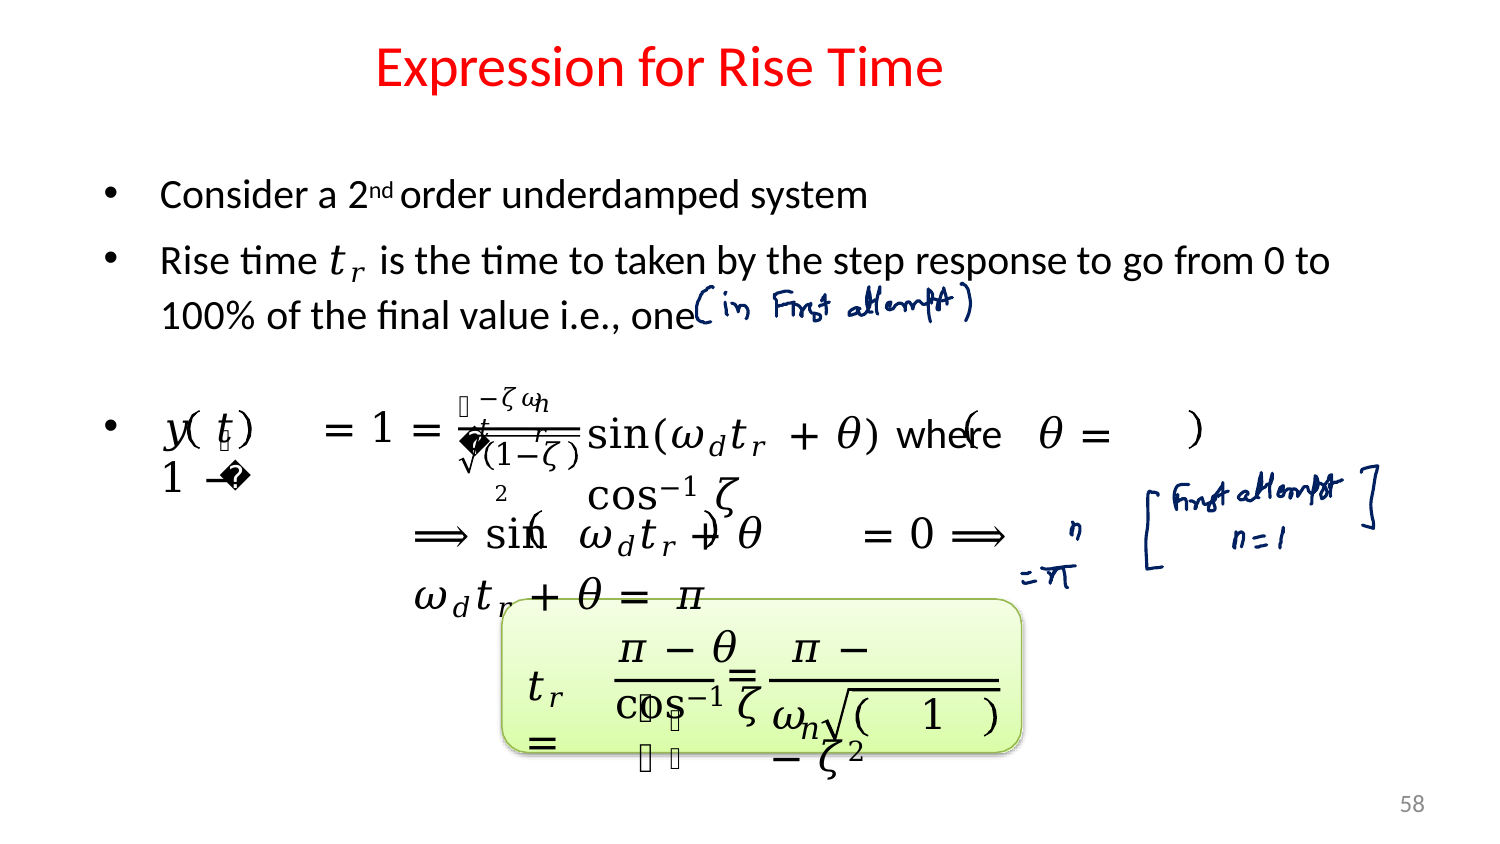

# Expression for Rise Time
Consider a 2nd order underdamped system
Rise time 𝑡𝑟 is the time to taken by the step response to go from 0 to  100% of the final value i.e., one
−𝜁𝜔 𝑡
𝑒
𝑛 𝑟
𝑦 𝑡	= 1 = 1 −
sin(𝜔𝑑𝑡𝑟  + 𝜃) where	𝜃 = cos−1 𝜁

𝑟

1−𝜁2

⟹ sin  𝜔𝑑𝑡𝑟 + 𝜃	= 0 ⟹ 𝜔𝑑𝑡𝑟 + 𝜃 = 𝜋

𝜋 − 𝜃	𝜋 − cos−1 𝜁
=
𝜔	1 − 𝜁2
𝑡𝑟 =
𝜔

𝑑
𝑛
58